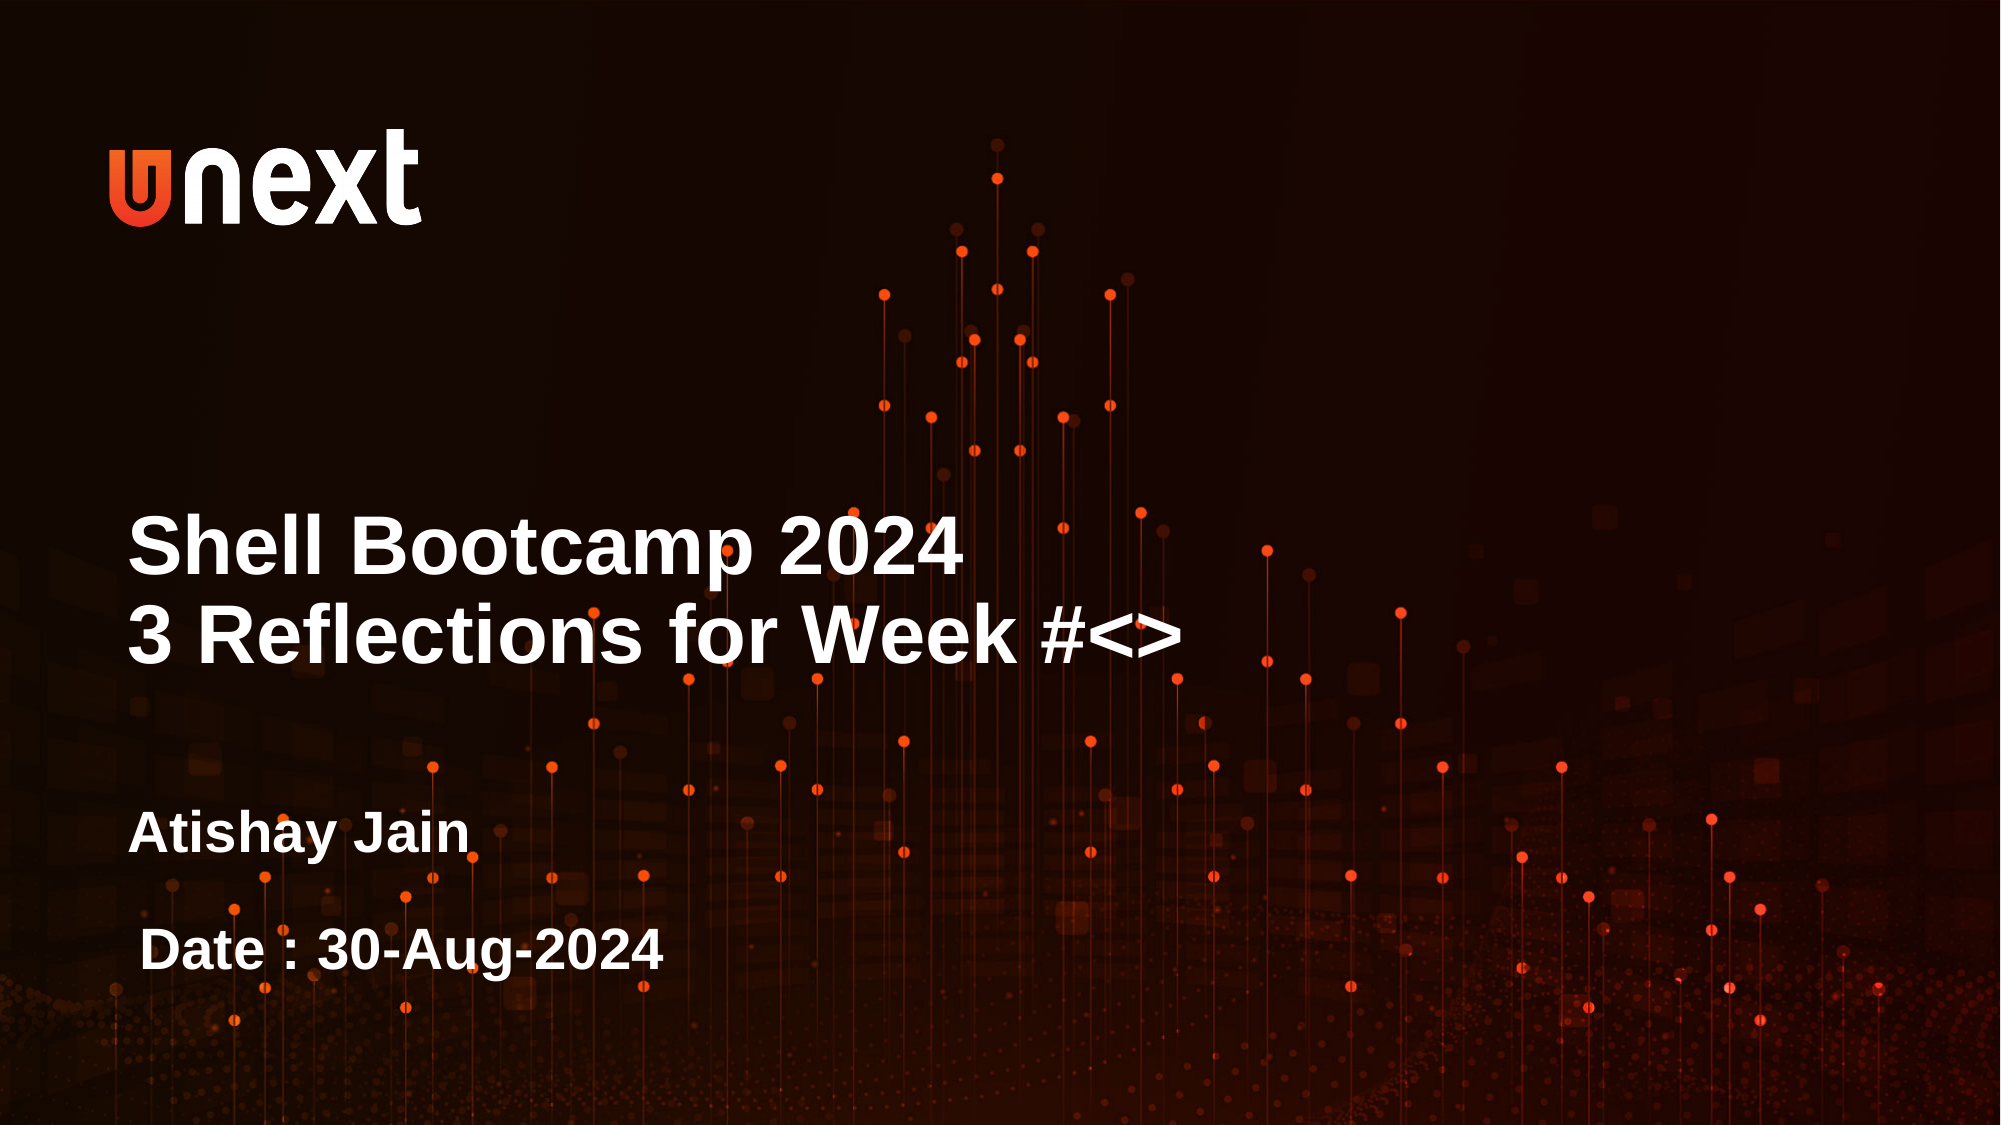

Shell Bootcamp 2024
3 Reflections for Week #<>
Atishay Jain
Date : 30-Aug-2024